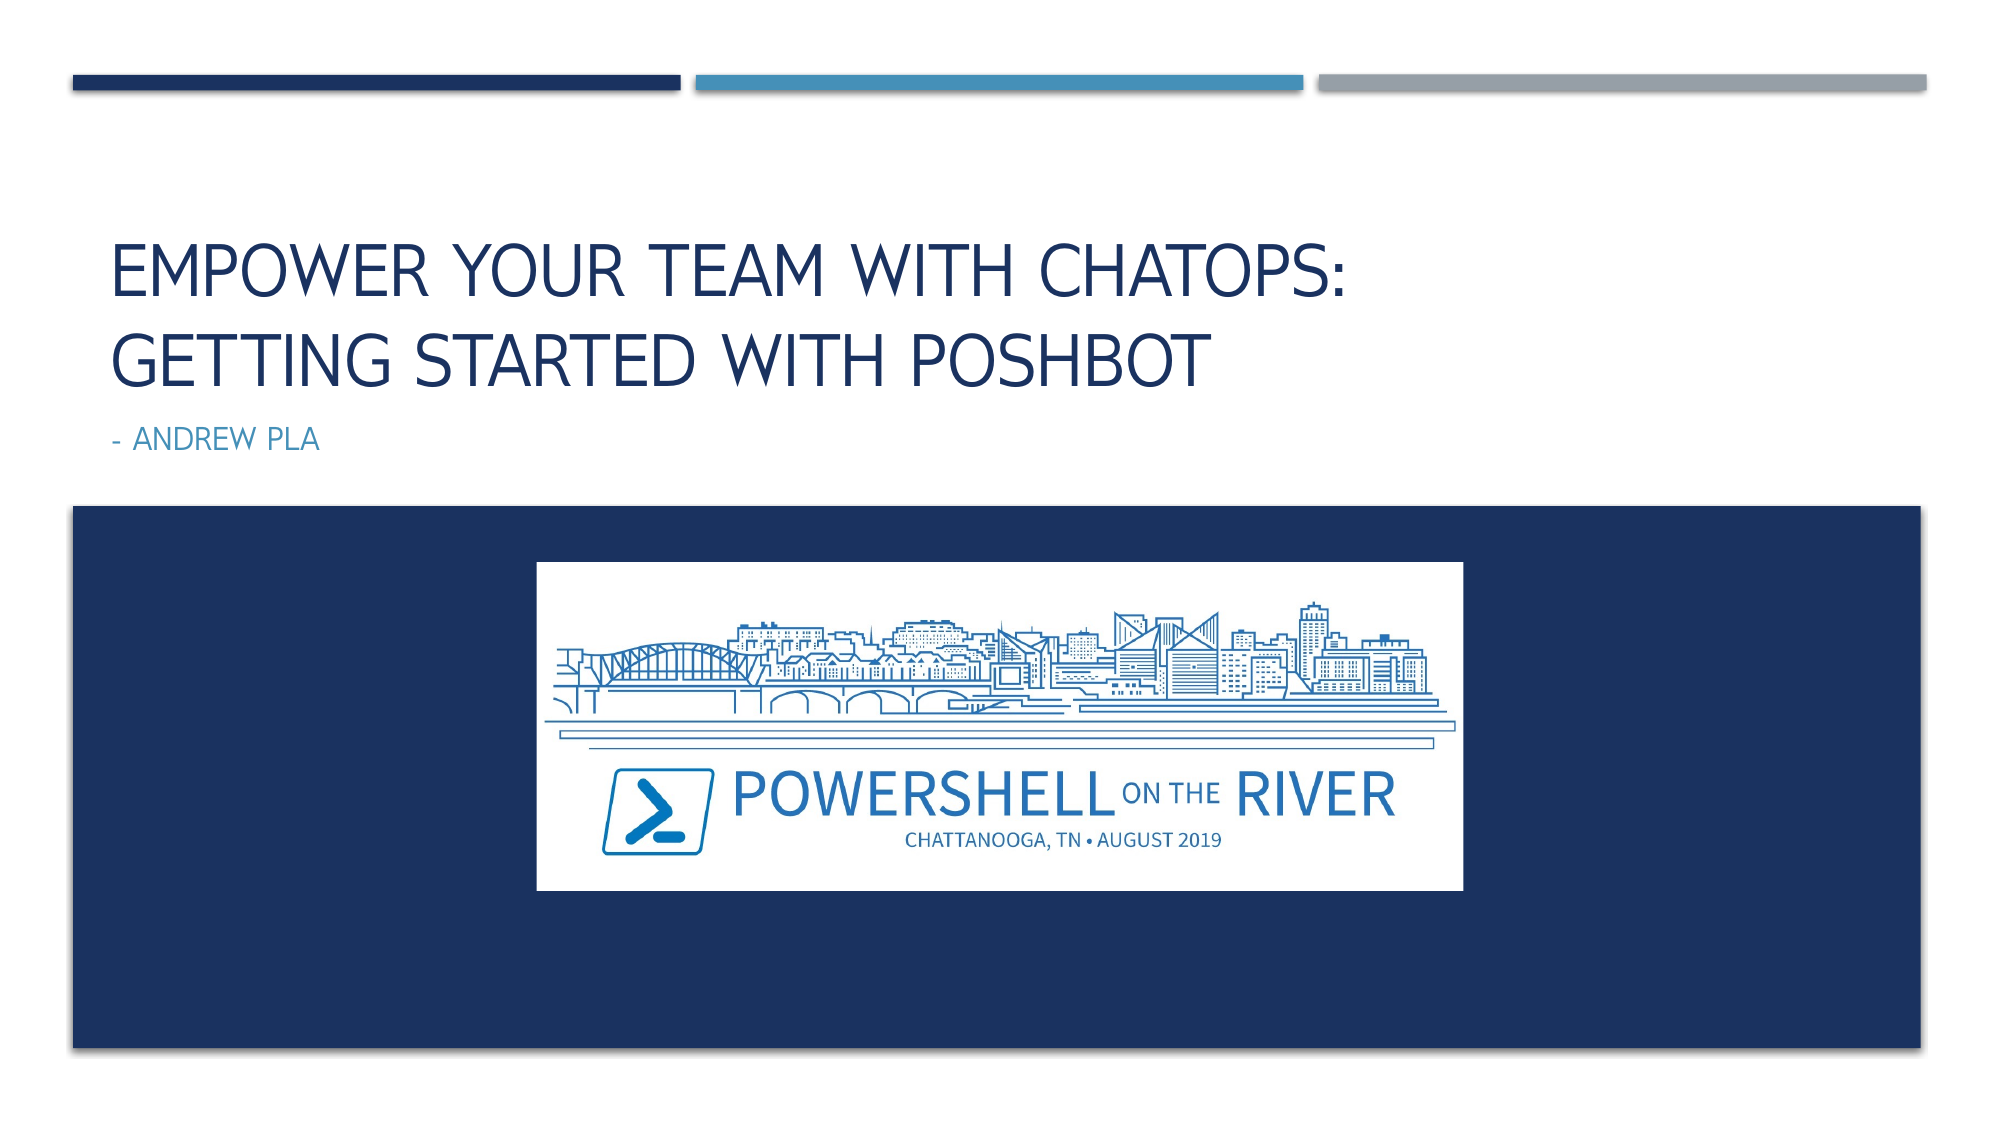

# Empower Your Team with ChatOps: Getting Started with PoshBot
- Andrew Pla